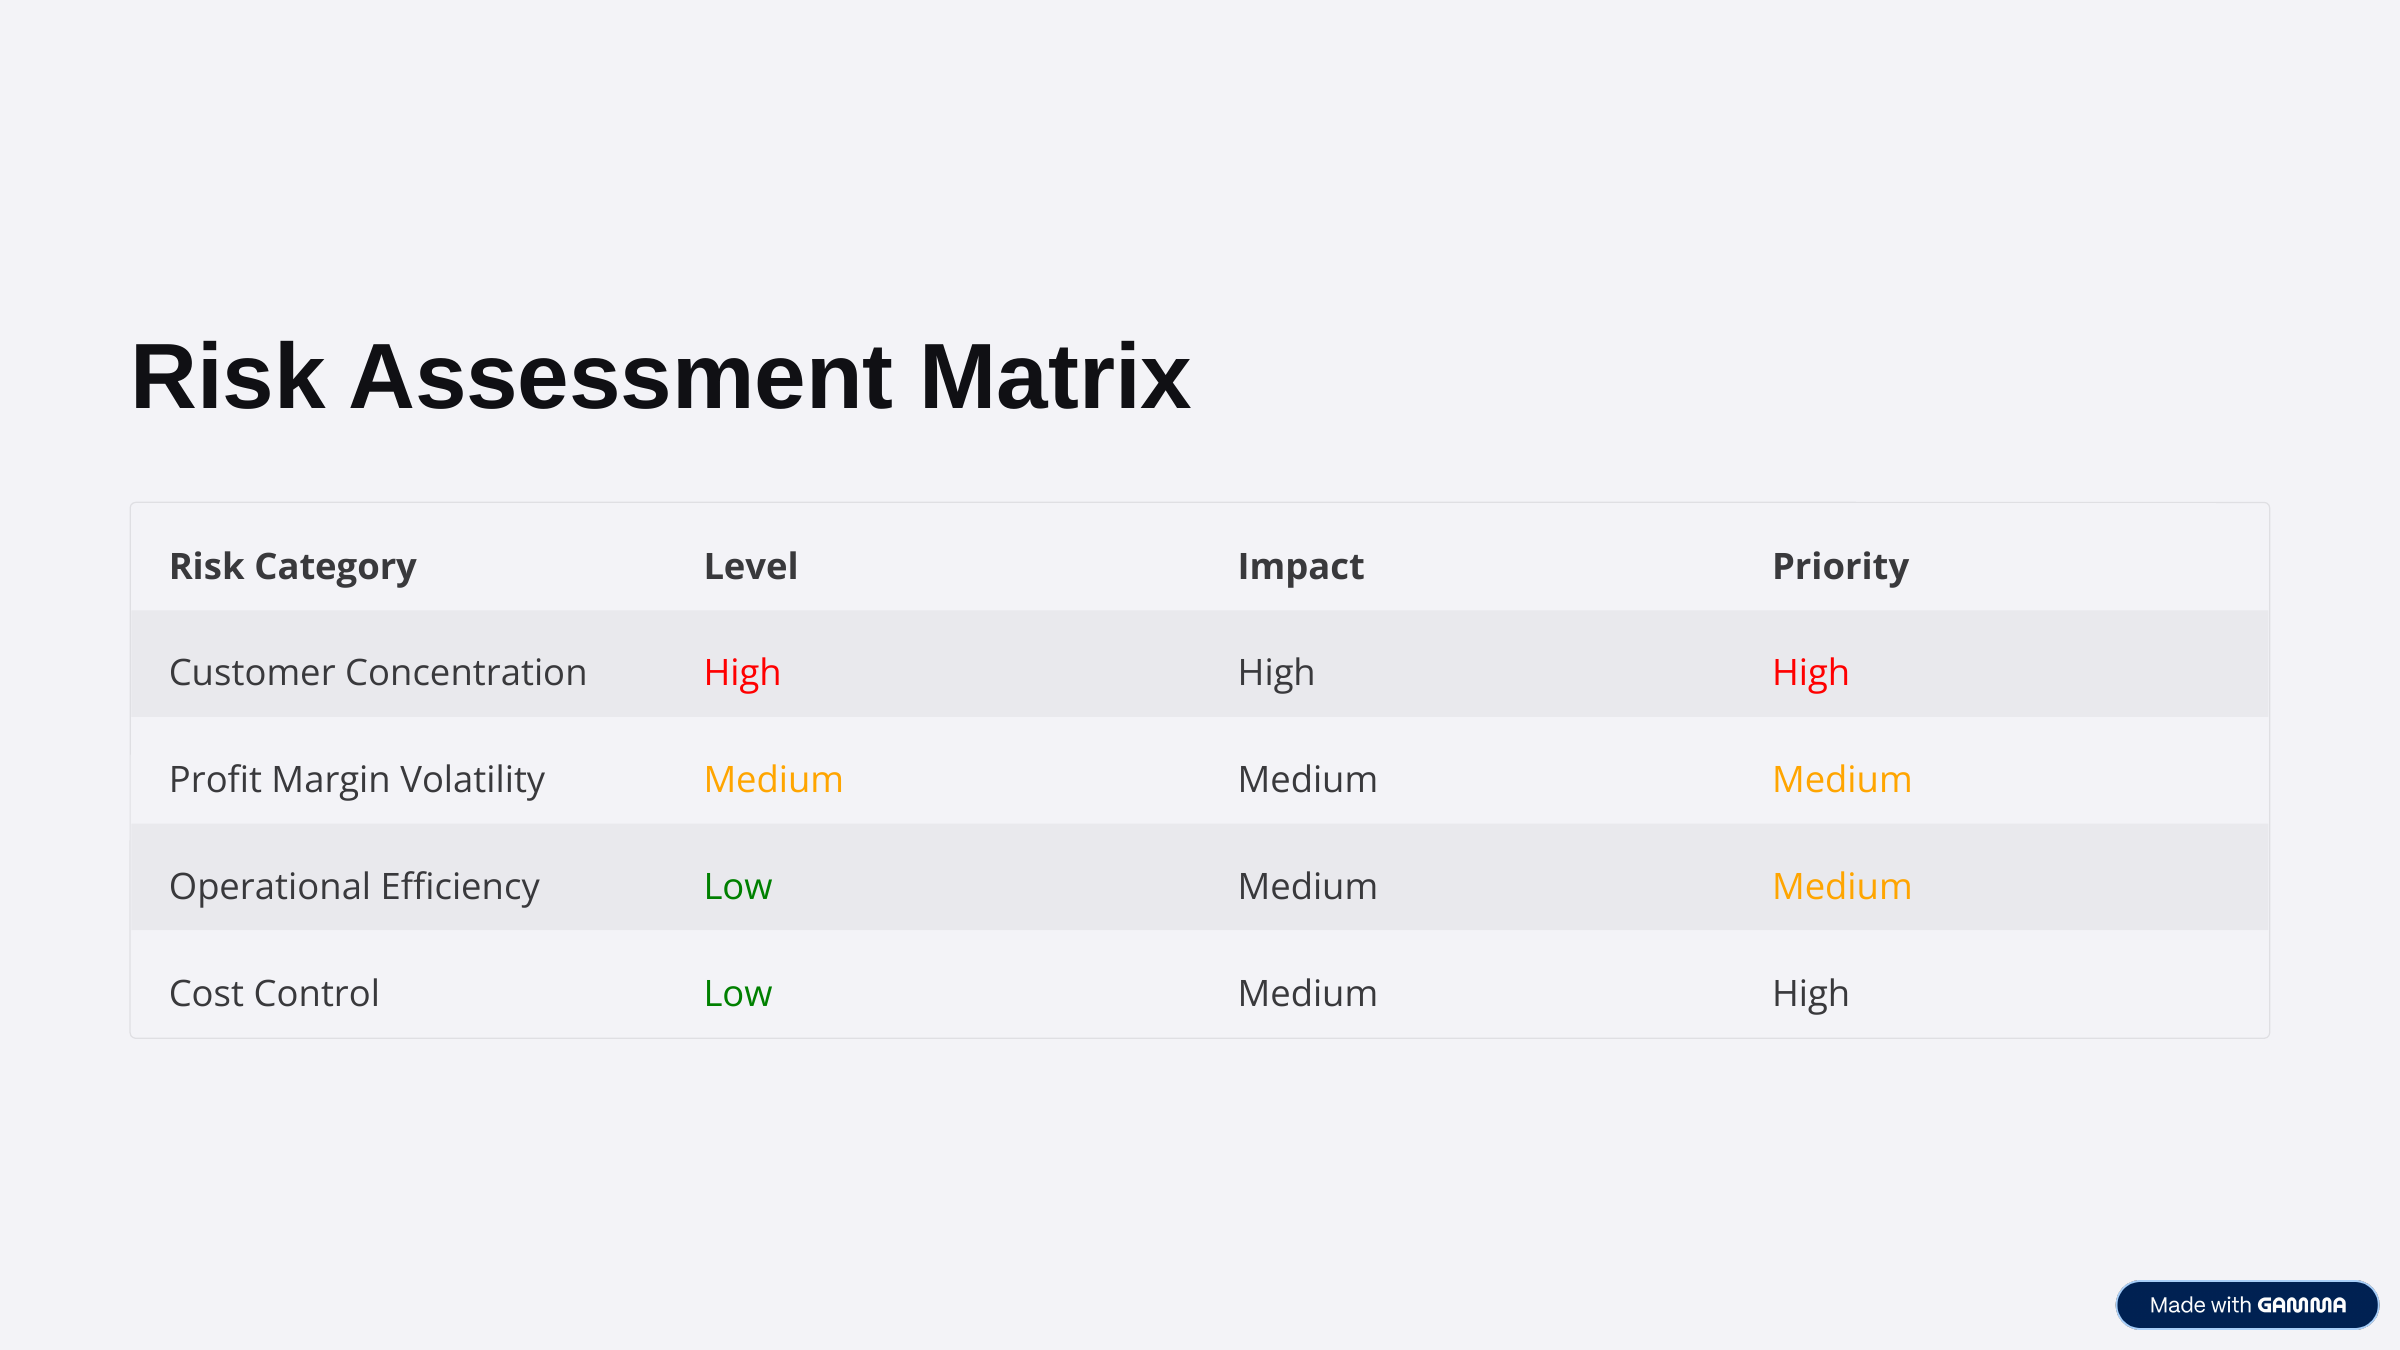

Risk Assessment Matrix

Risk Category
Level
Impact
Priority

Customer Concentration
High
High
High

Profit Margin Volatility
Medium
Medium
Medium

Operational Efficiency
Low
Medium
Medium

Cost Control
Low
Medium
High